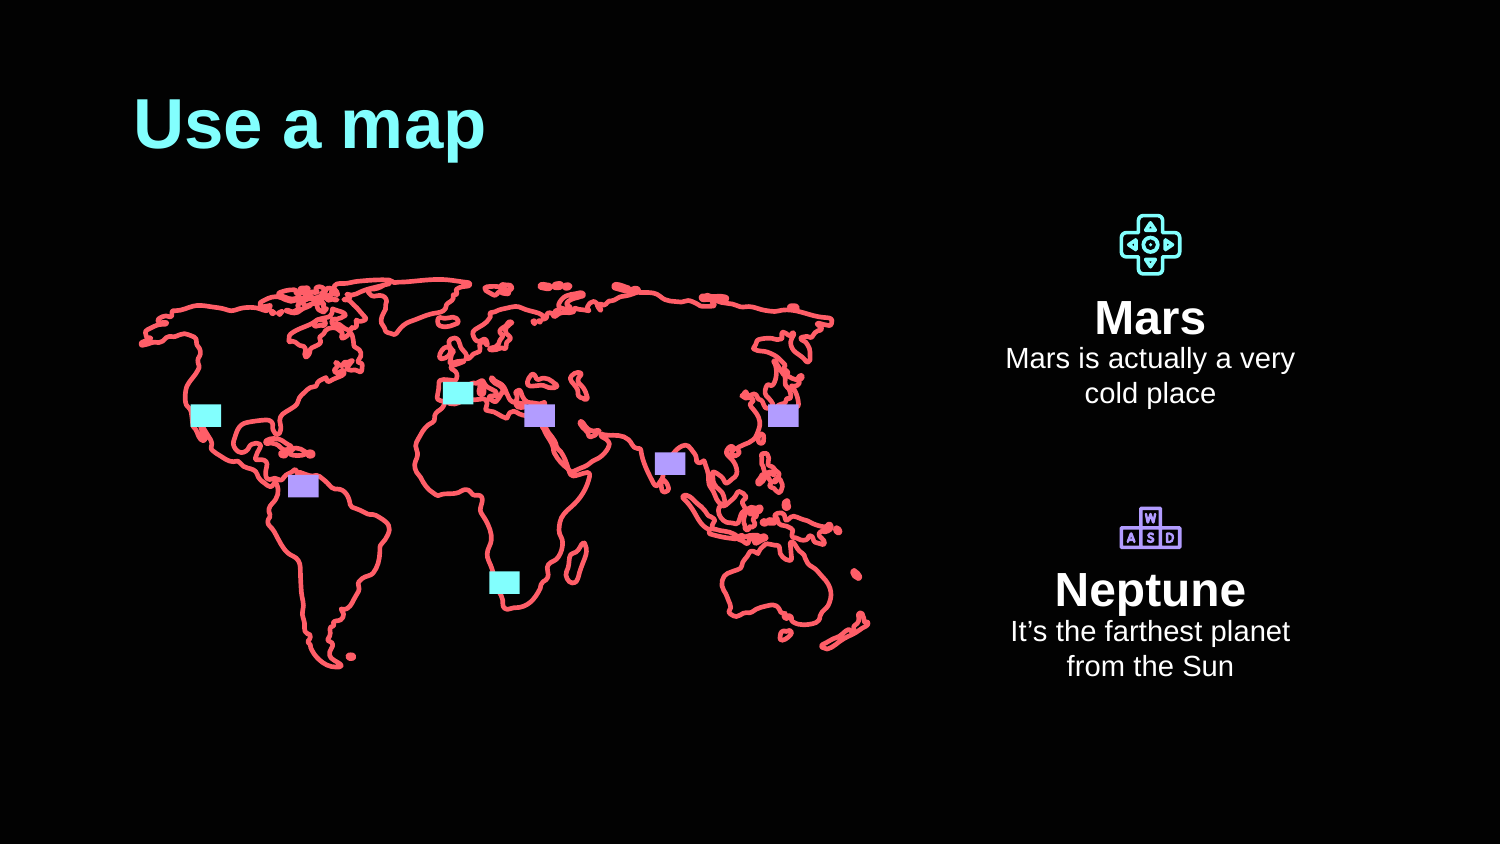

# Use a map

Mars
Mars is actually a very cold place

Neptune

It’s the farthest planet from the Sun